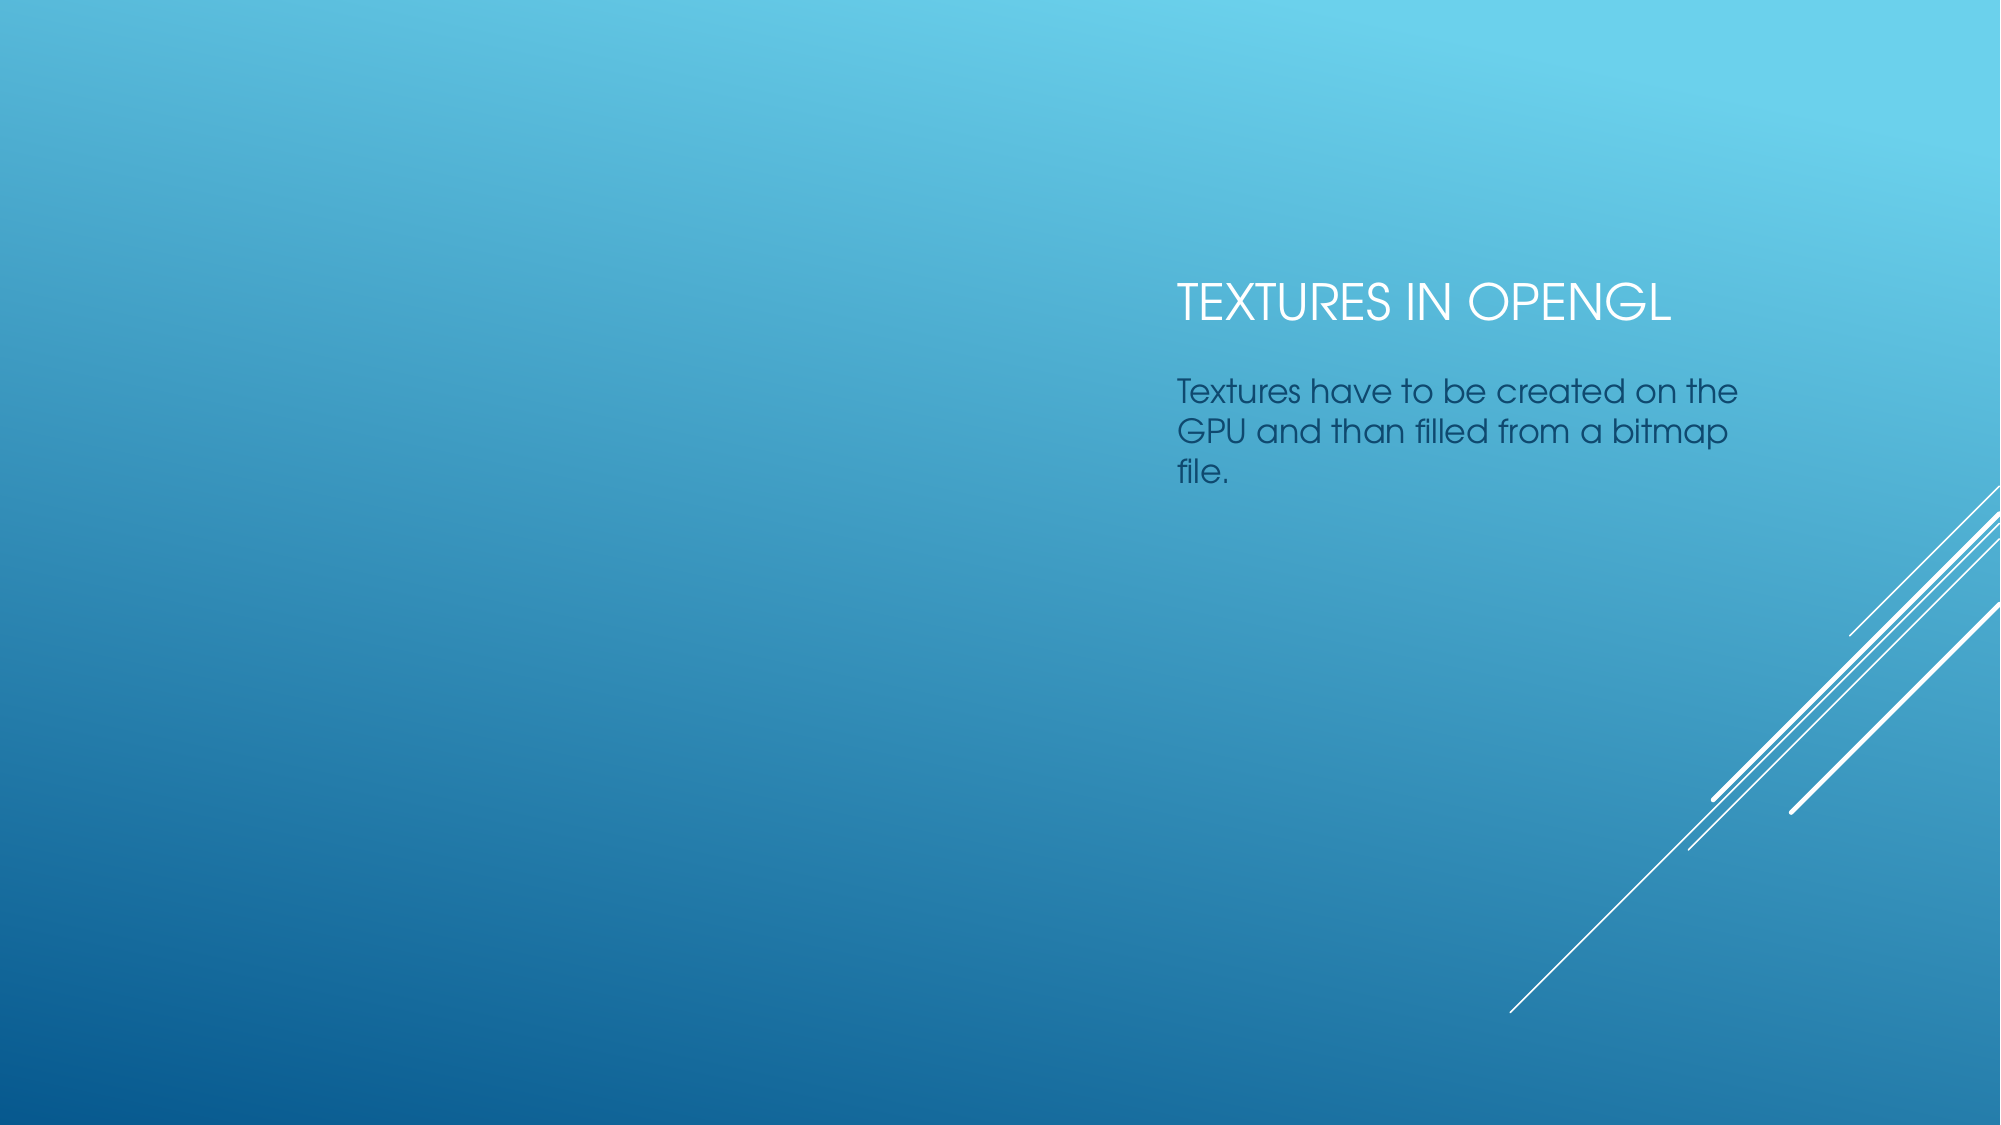

# Textures in opengl
Textures have to be created on the GPU and than filled from a bitmap file.